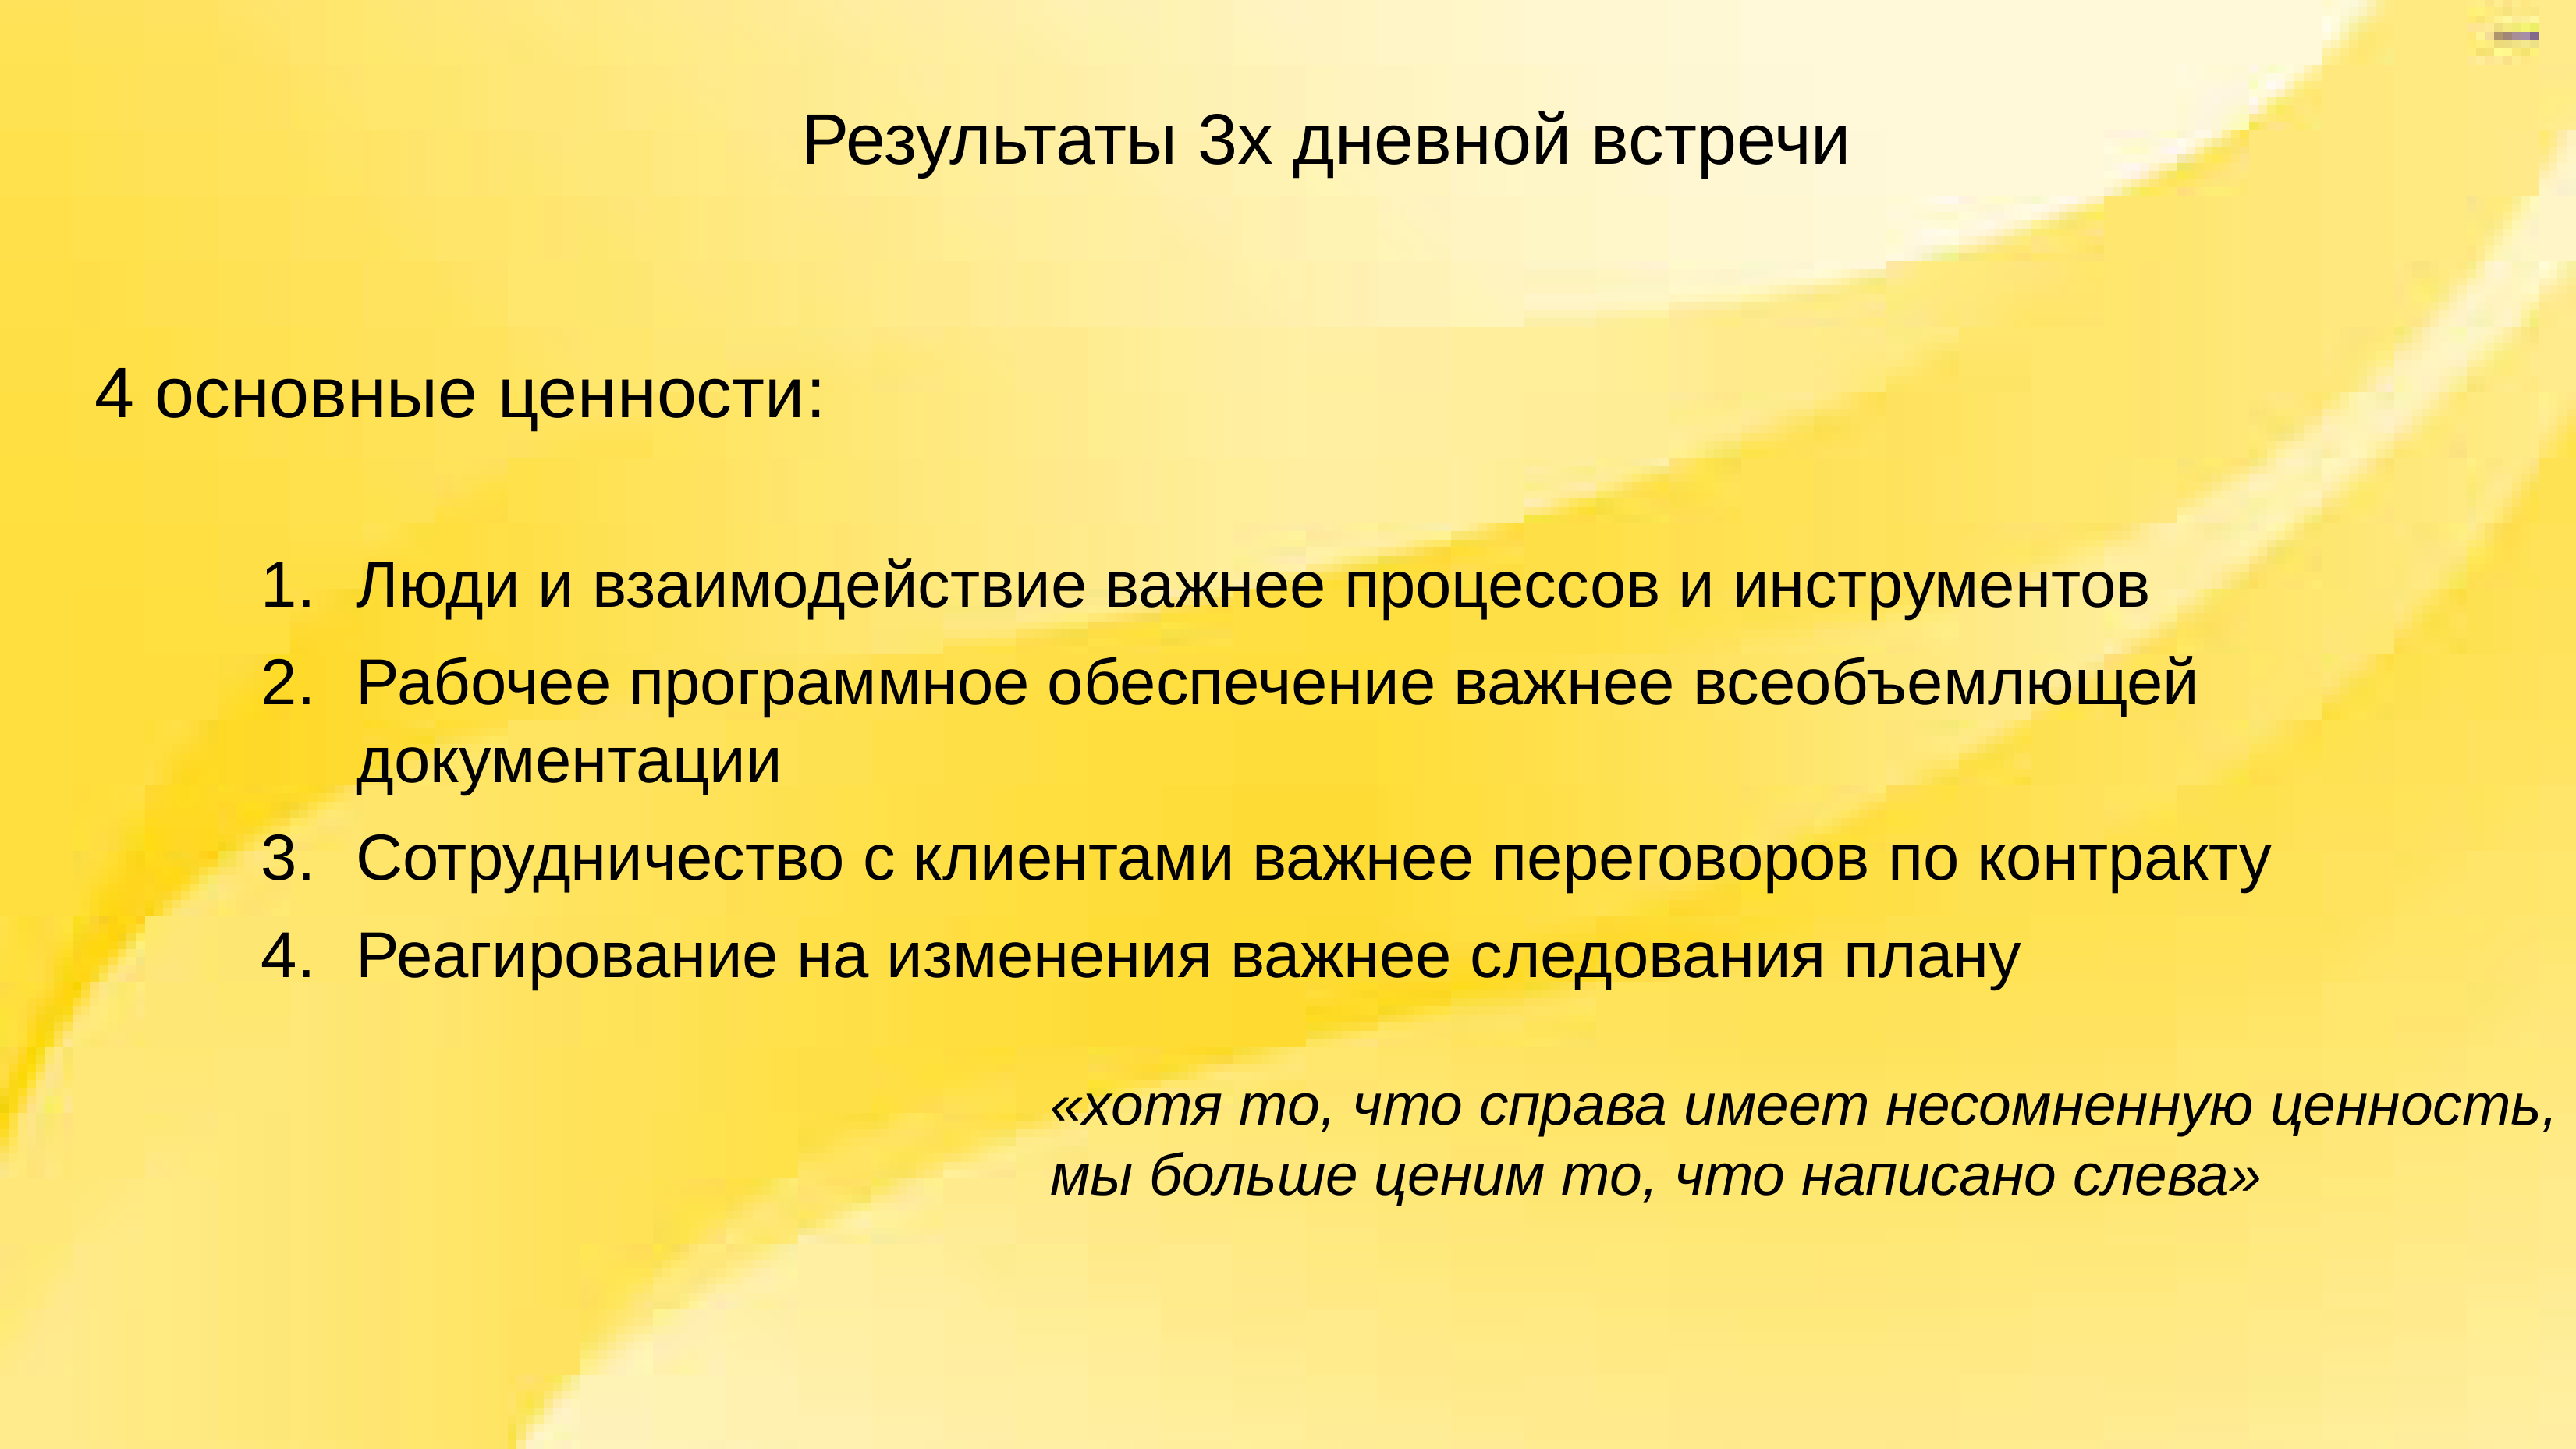

Результаты 3х дневной встречи
4 основные ценности:
Люди и взаимодействие важнее процессов и инструментов
Рабочее программное обеспечение важнее всеобъемлющей документации
Сотрудничество с клиентами важнее переговоров по контракту
Реагирование на изменения важнее следования плану
«хотя то, что справа имеет несомненную ценность,
мы больше ценим то, что написано слева»